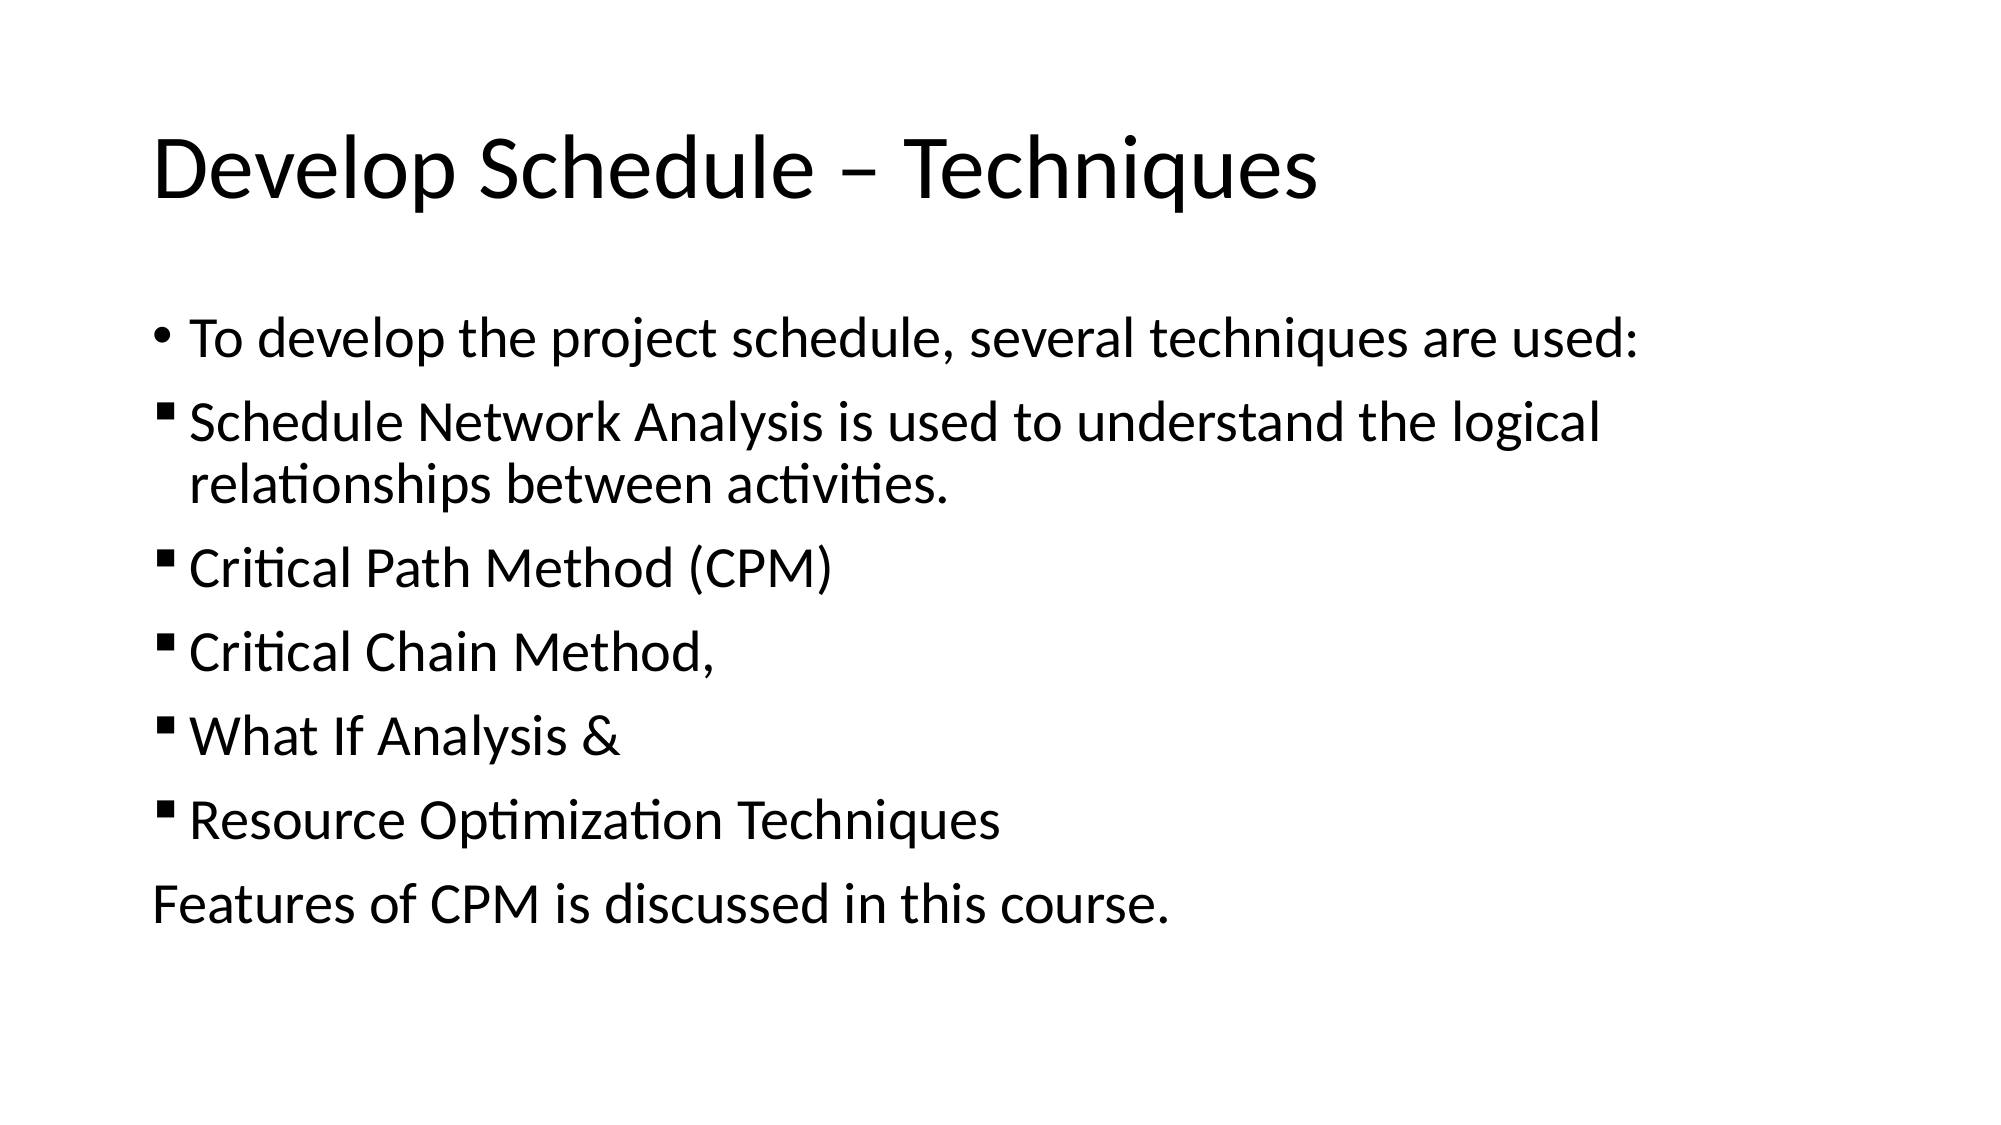

# Develop Schedule – Techniques
To develop the project schedule, several techniques are used:
Schedule Network Analysis is used to understand the logical relationships between activities.
Critical Path Method (CPM)
Critical Chain Method,
What If Analysis &
Resource Optimization Techniques
Features of CPM is discussed in this course.